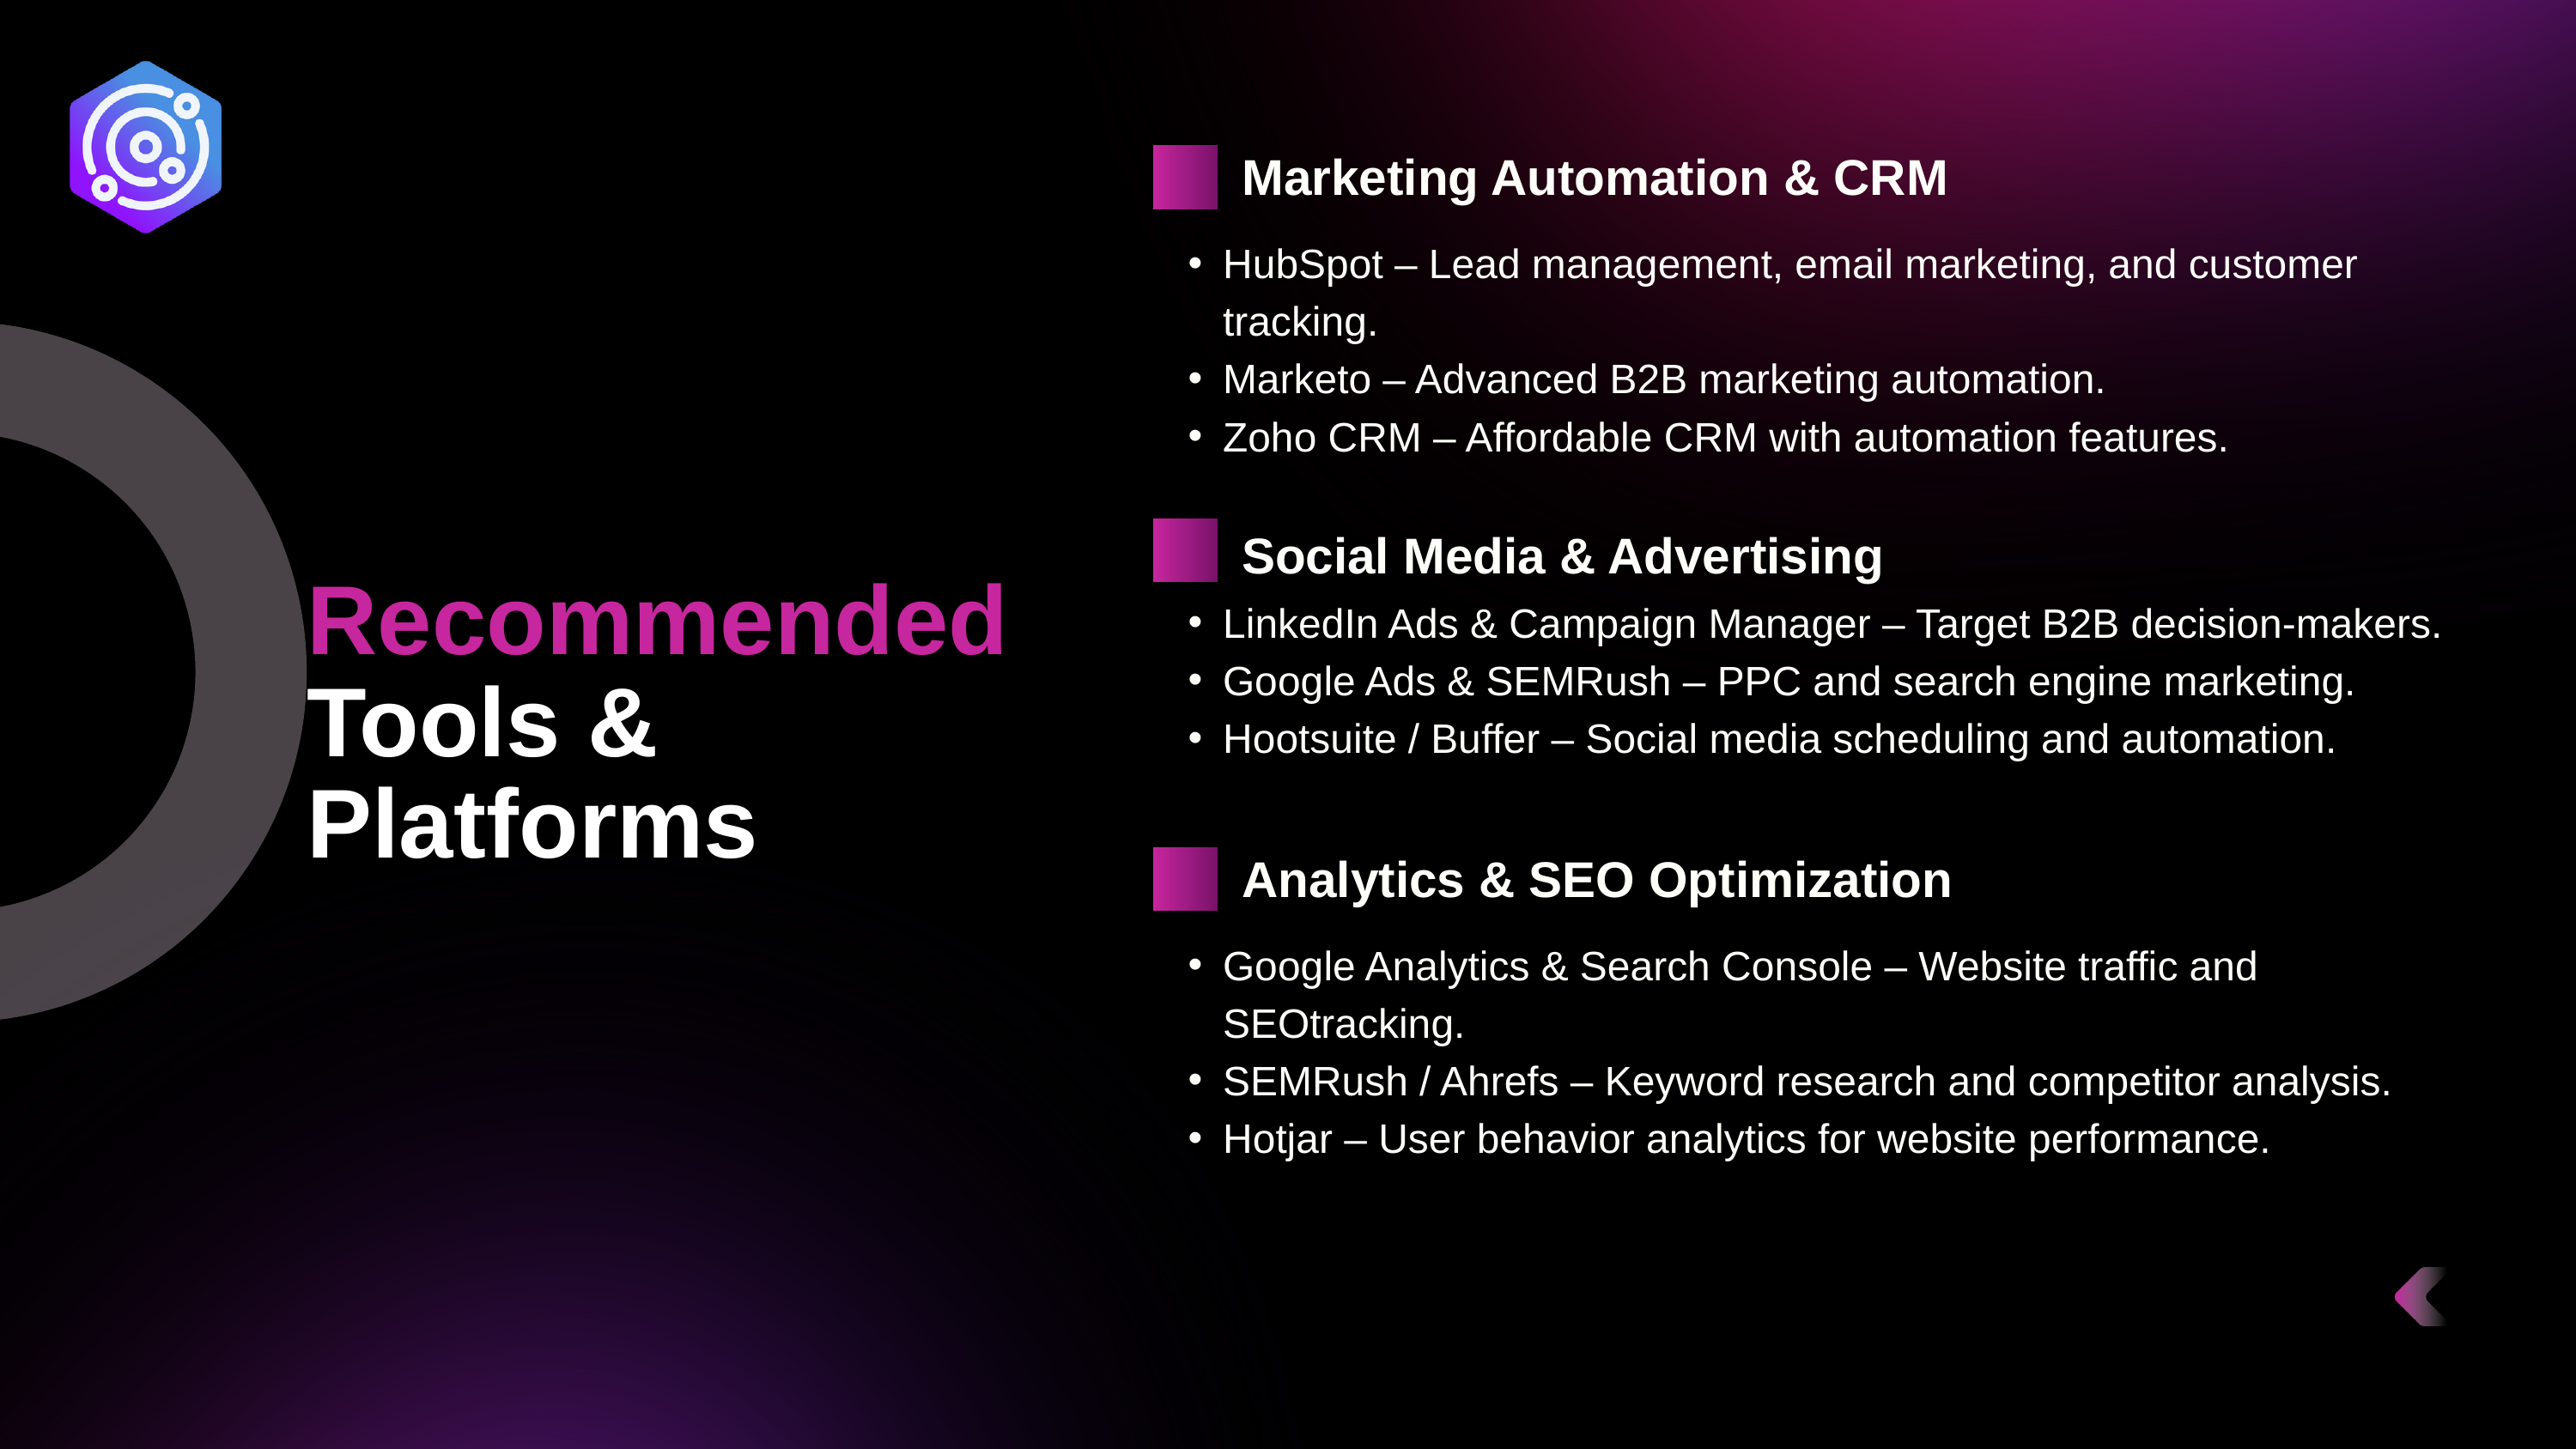

Marketing Automation & CRM

HubSpot – Lead management, email marketing, and customer tracking.​
Marketo – Advanced B2B marketing automation.​
Zoho CRM – Affordable CRM with automation features.

Social Media & Advertising​

Recommended Tools & Platforms​
LinkedIn Ads & Campaign Manager – Target B2B decision-makers.​
Google Ads & SEMRush – PPC and search engine marketing.​
Hootsuite / Buffer – Social media scheduling and automation.

Analytics & SEO Optimization

Google Analytics & Search Console – Website traffic and SEOtracking.​
SEMRush / Ahrefs – Keyword research and competitor analysis.​
Hotjar – User behavior analytics for website performance.​